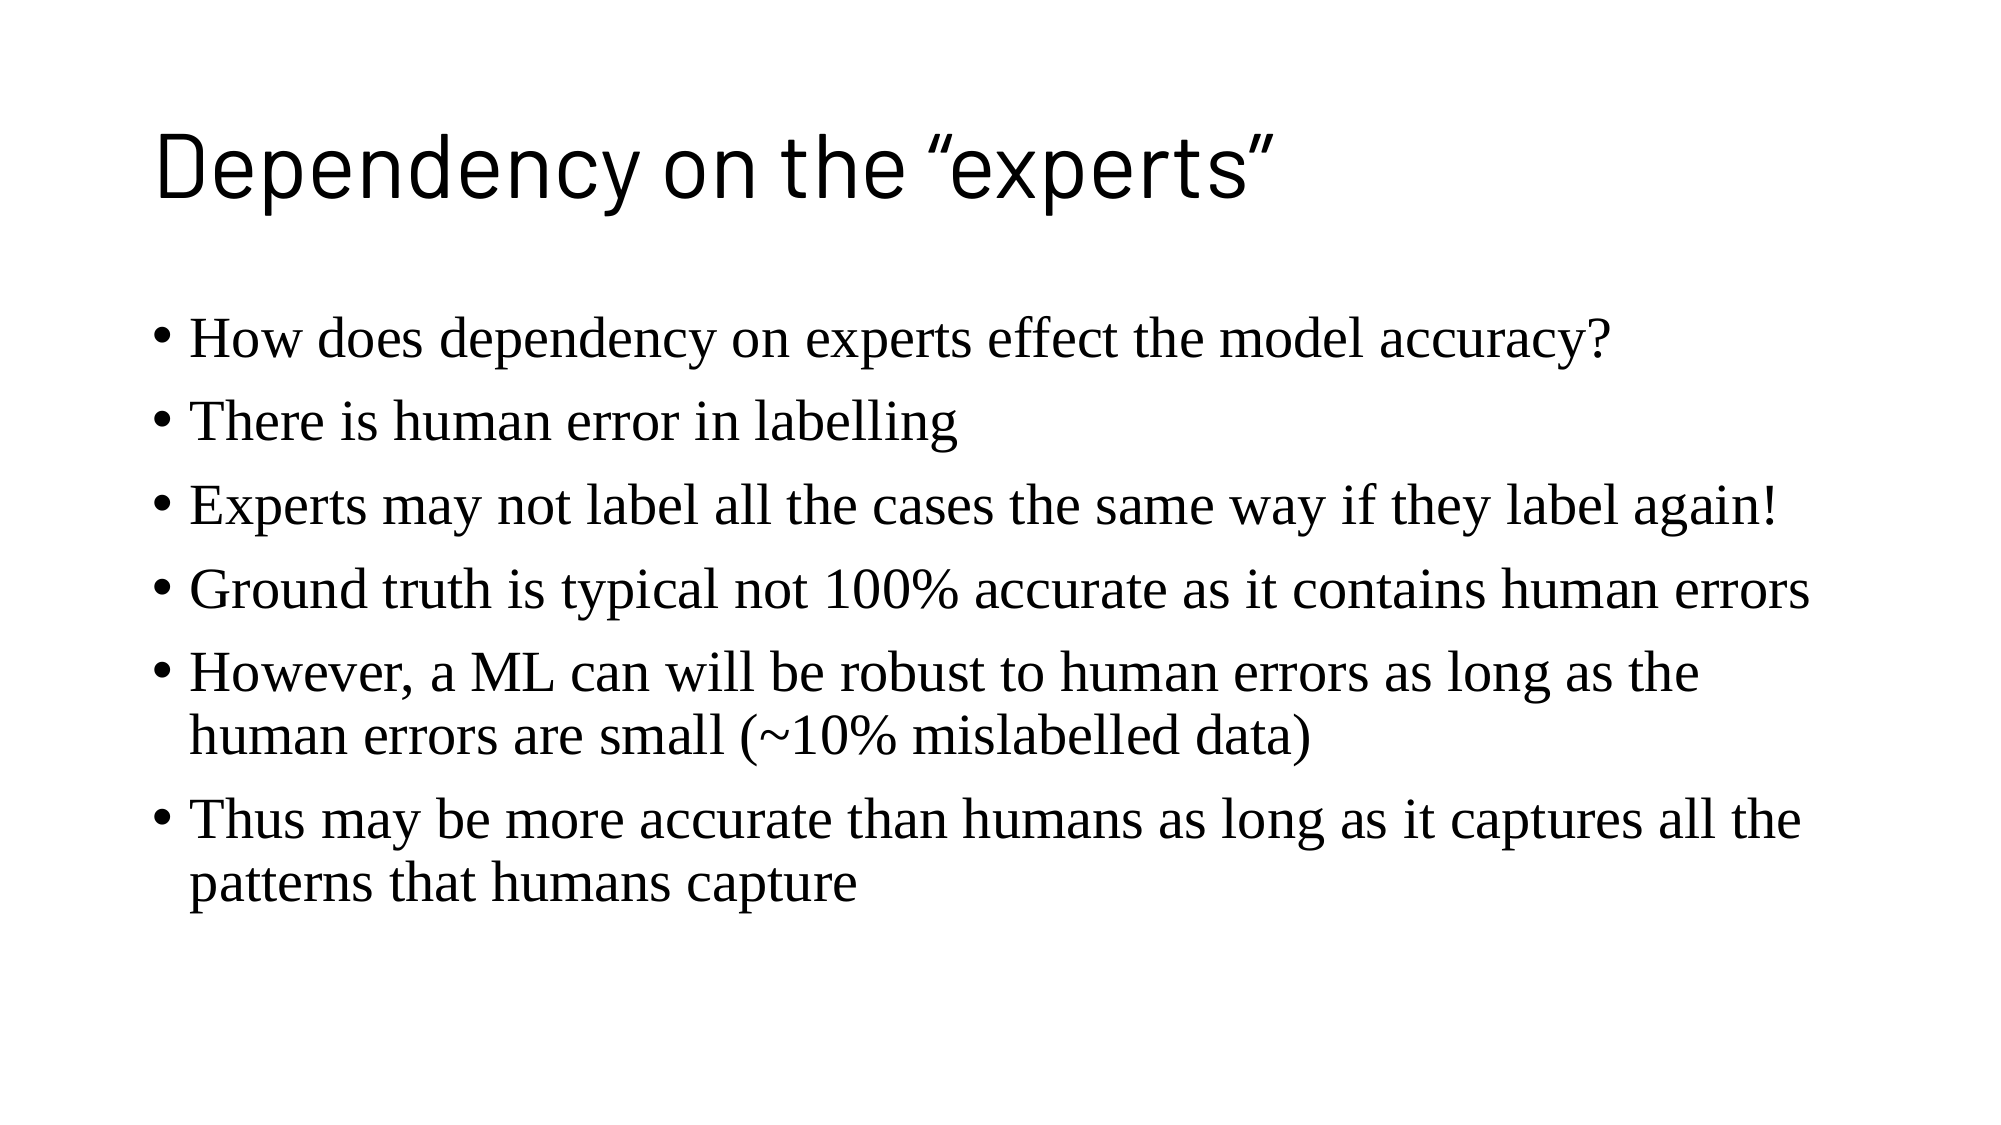

# Dependency on the “experts”
How does dependency on experts effect the model accuracy?
There is human error in labelling
Experts may not label all the cases the same way if they label again!
Ground truth is typical not 100% accurate as it contains human errors
However, a ML can will be robust to human errors as long as the human errors are small (~10% mislabelled data)
Thus may be more accurate than humans as long as it captures all the patterns that humans capture